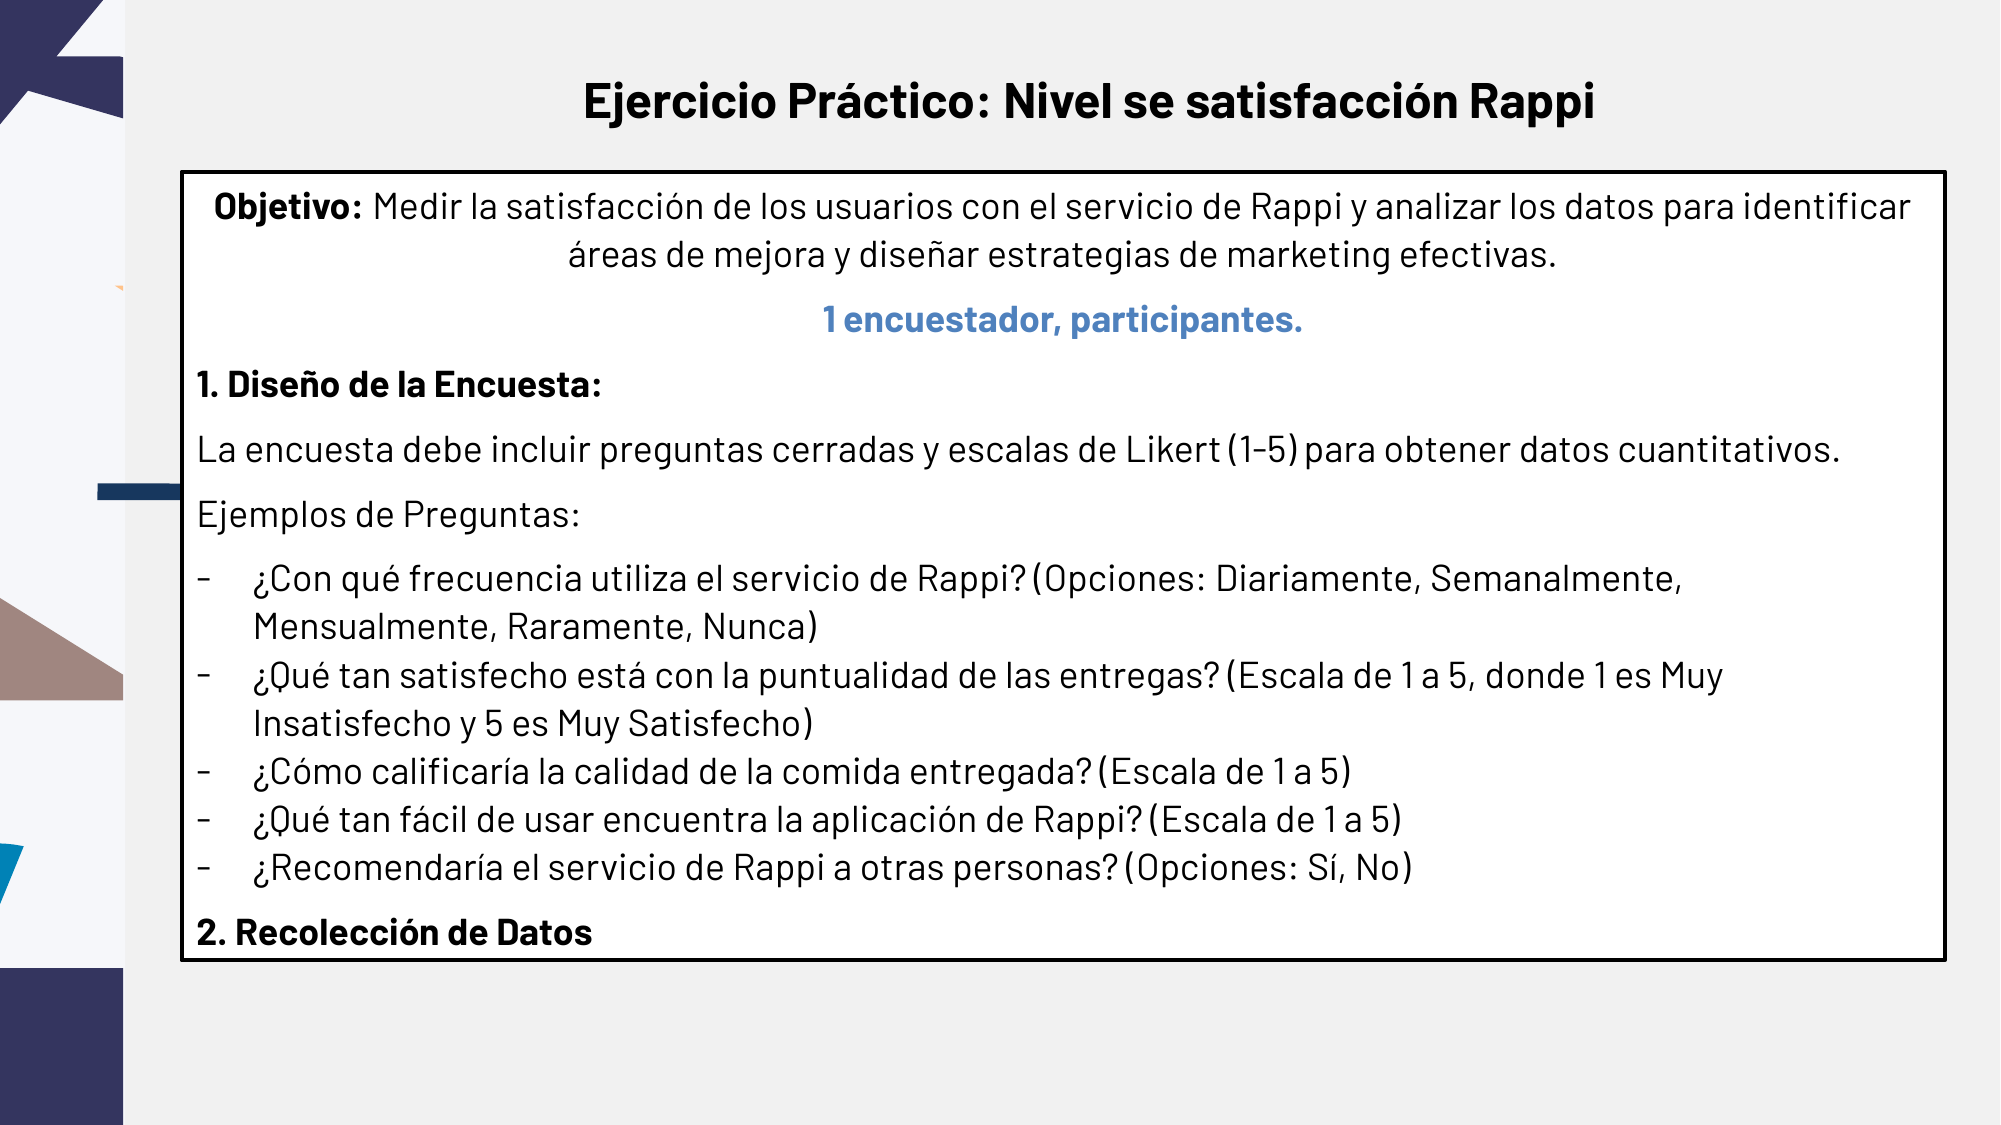

# Ejercicio Práctico: Nivel se satisfacción Rappi
Objetivo: Medir la satisfacción de los usuarios con el servicio de Rappi y analizar los datos para identificar áreas de mejora y diseñar estrategias de marketing efectivas.
1 encuestador, participantes.
1. Diseño de la Encuesta:
La encuesta debe incluir preguntas cerradas y escalas de Likert (1-5) para obtener datos cuantitativos.
Ejemplos de Preguntas:
¿Con qué frecuencia utiliza el servicio de Rappi? (Opciones: Diariamente, Semanalmente, Mensualmente, Raramente, Nunca)
¿Qué tan satisfecho está con la puntualidad de las entregas? (Escala de 1 a 5, donde 1 es Muy Insatisfecho y 5 es Muy Satisfecho)
¿Cómo calificaría la calidad de la comida entregada? (Escala de 1 a 5)
¿Qué tan fácil de usar encuentra la aplicación de Rappi? (Escala de 1 a 5)
¿Recomendaría el servicio de Rappi a otras personas? (Opciones: Sí, No)
2. Recolección de Datos